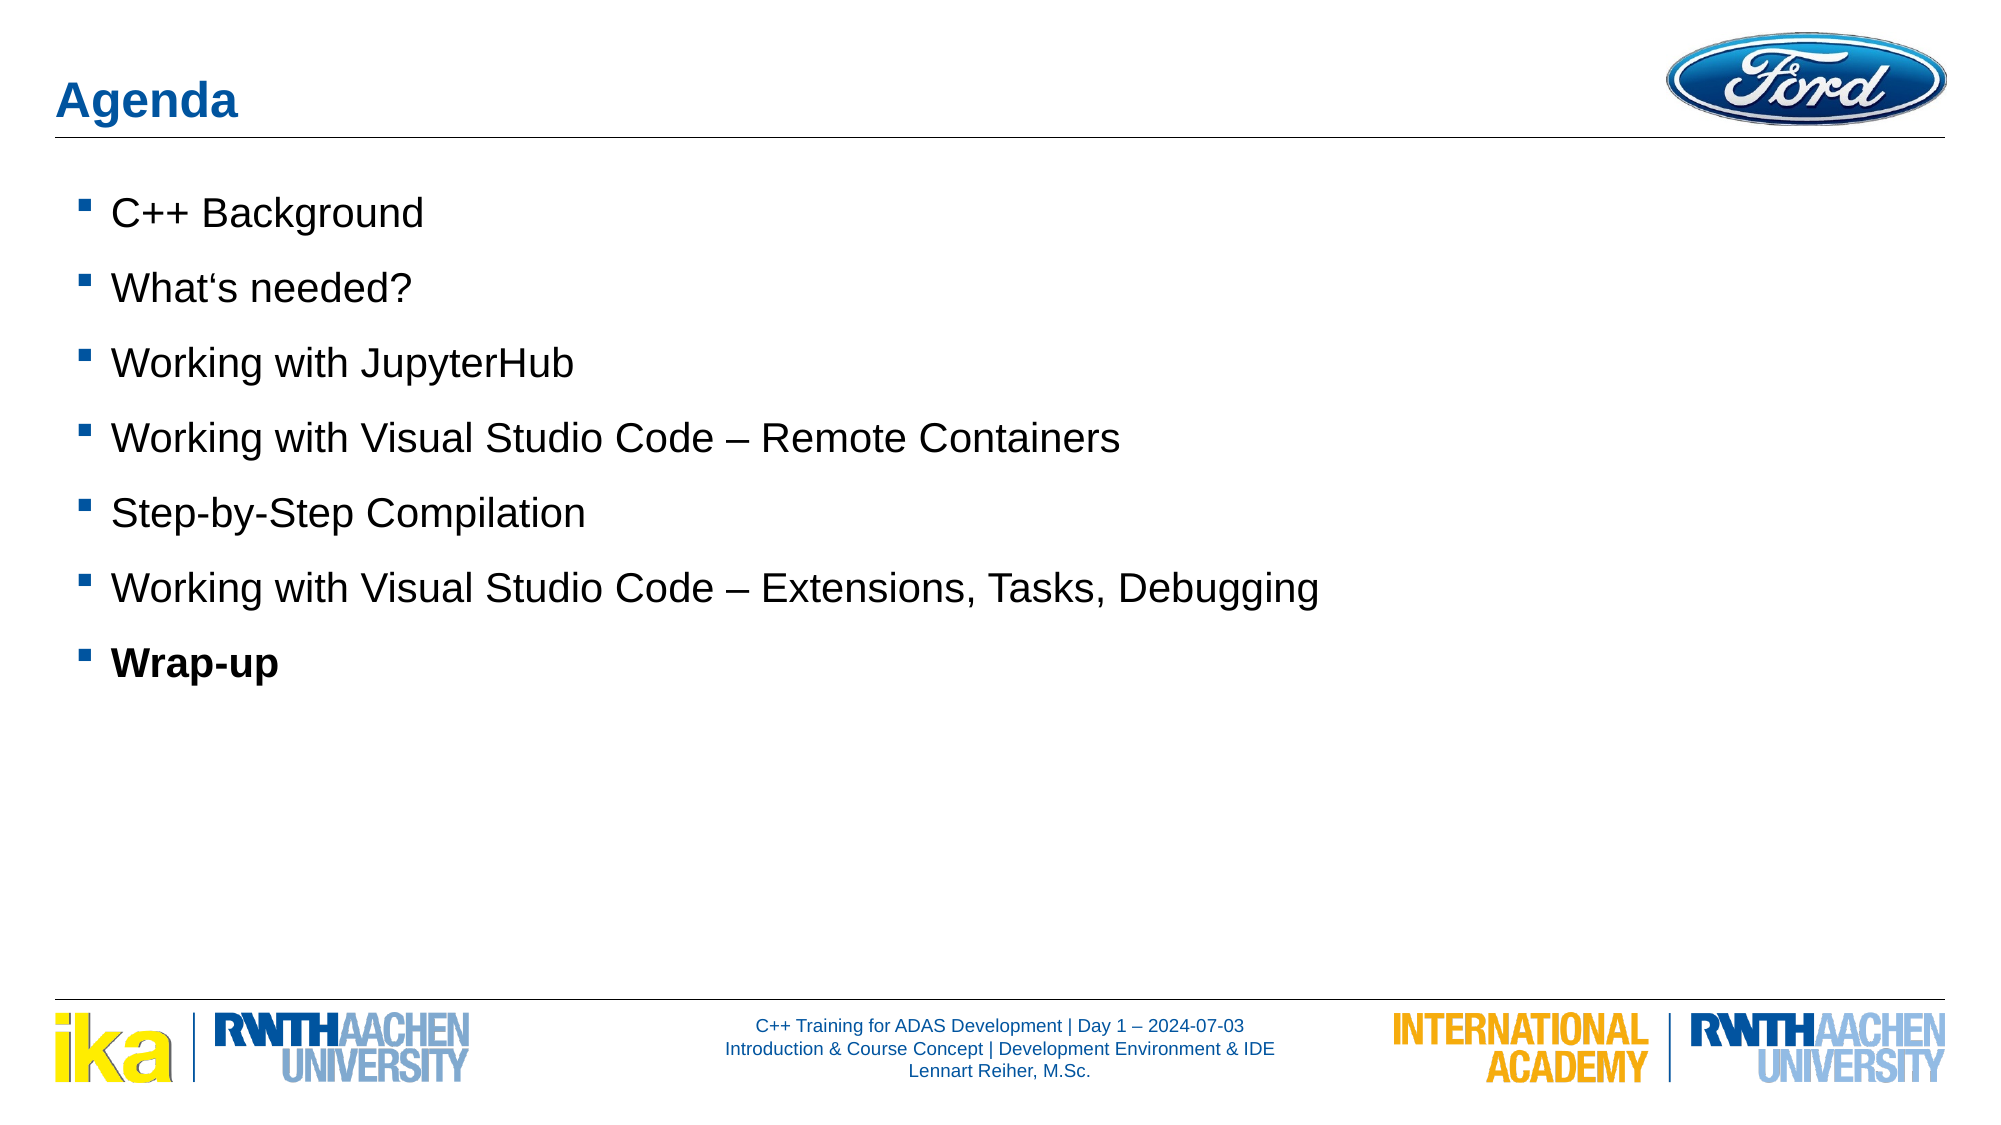

C++ Background
What‘s needed?
Working with JupyterHub
Working with Visual Studio Code – Remote Containers
Step-by-Step Compilation
Working with Visual Studio Code – Extensions, Tasks, Debugging
Wrap-up